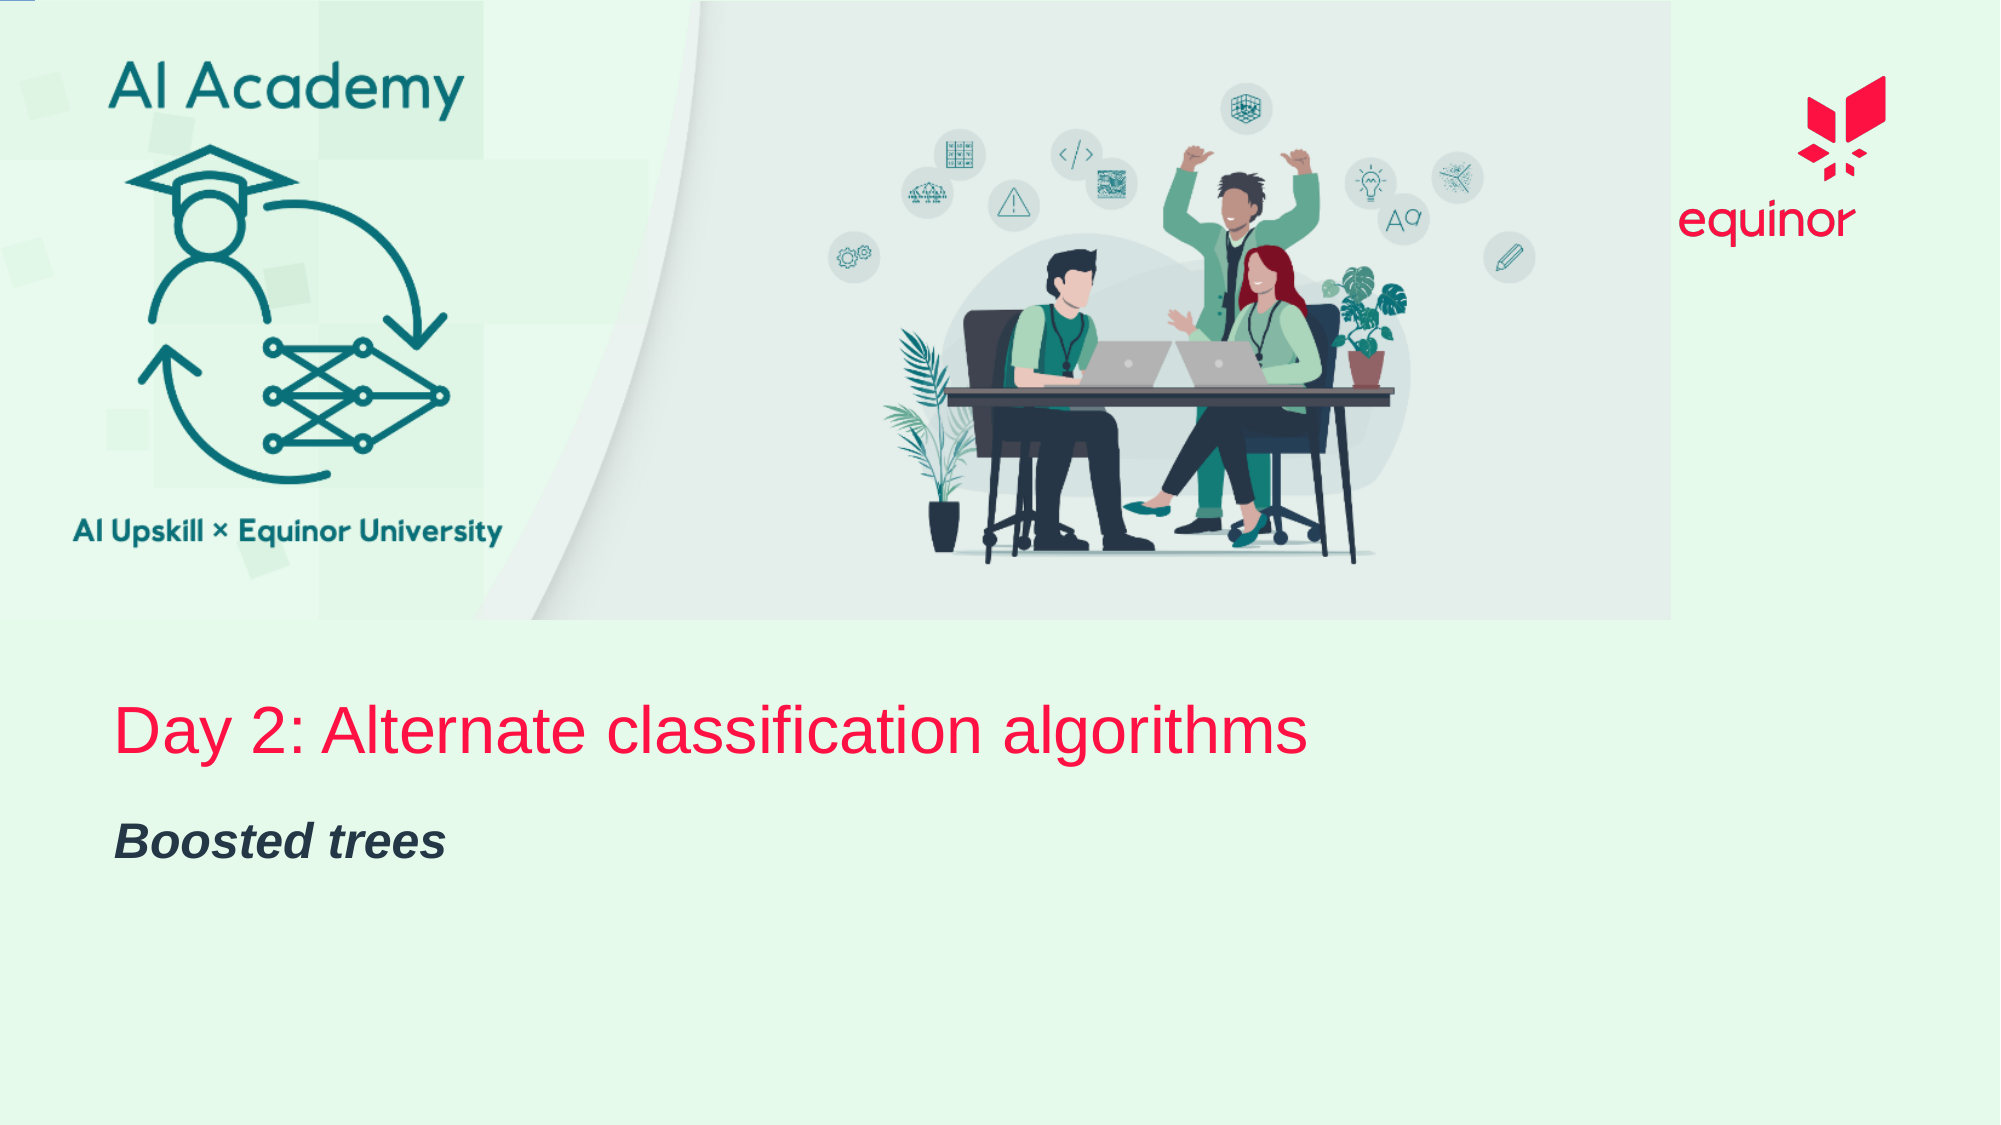

# Day 2: Alternate classification algorithms
Boosted trees